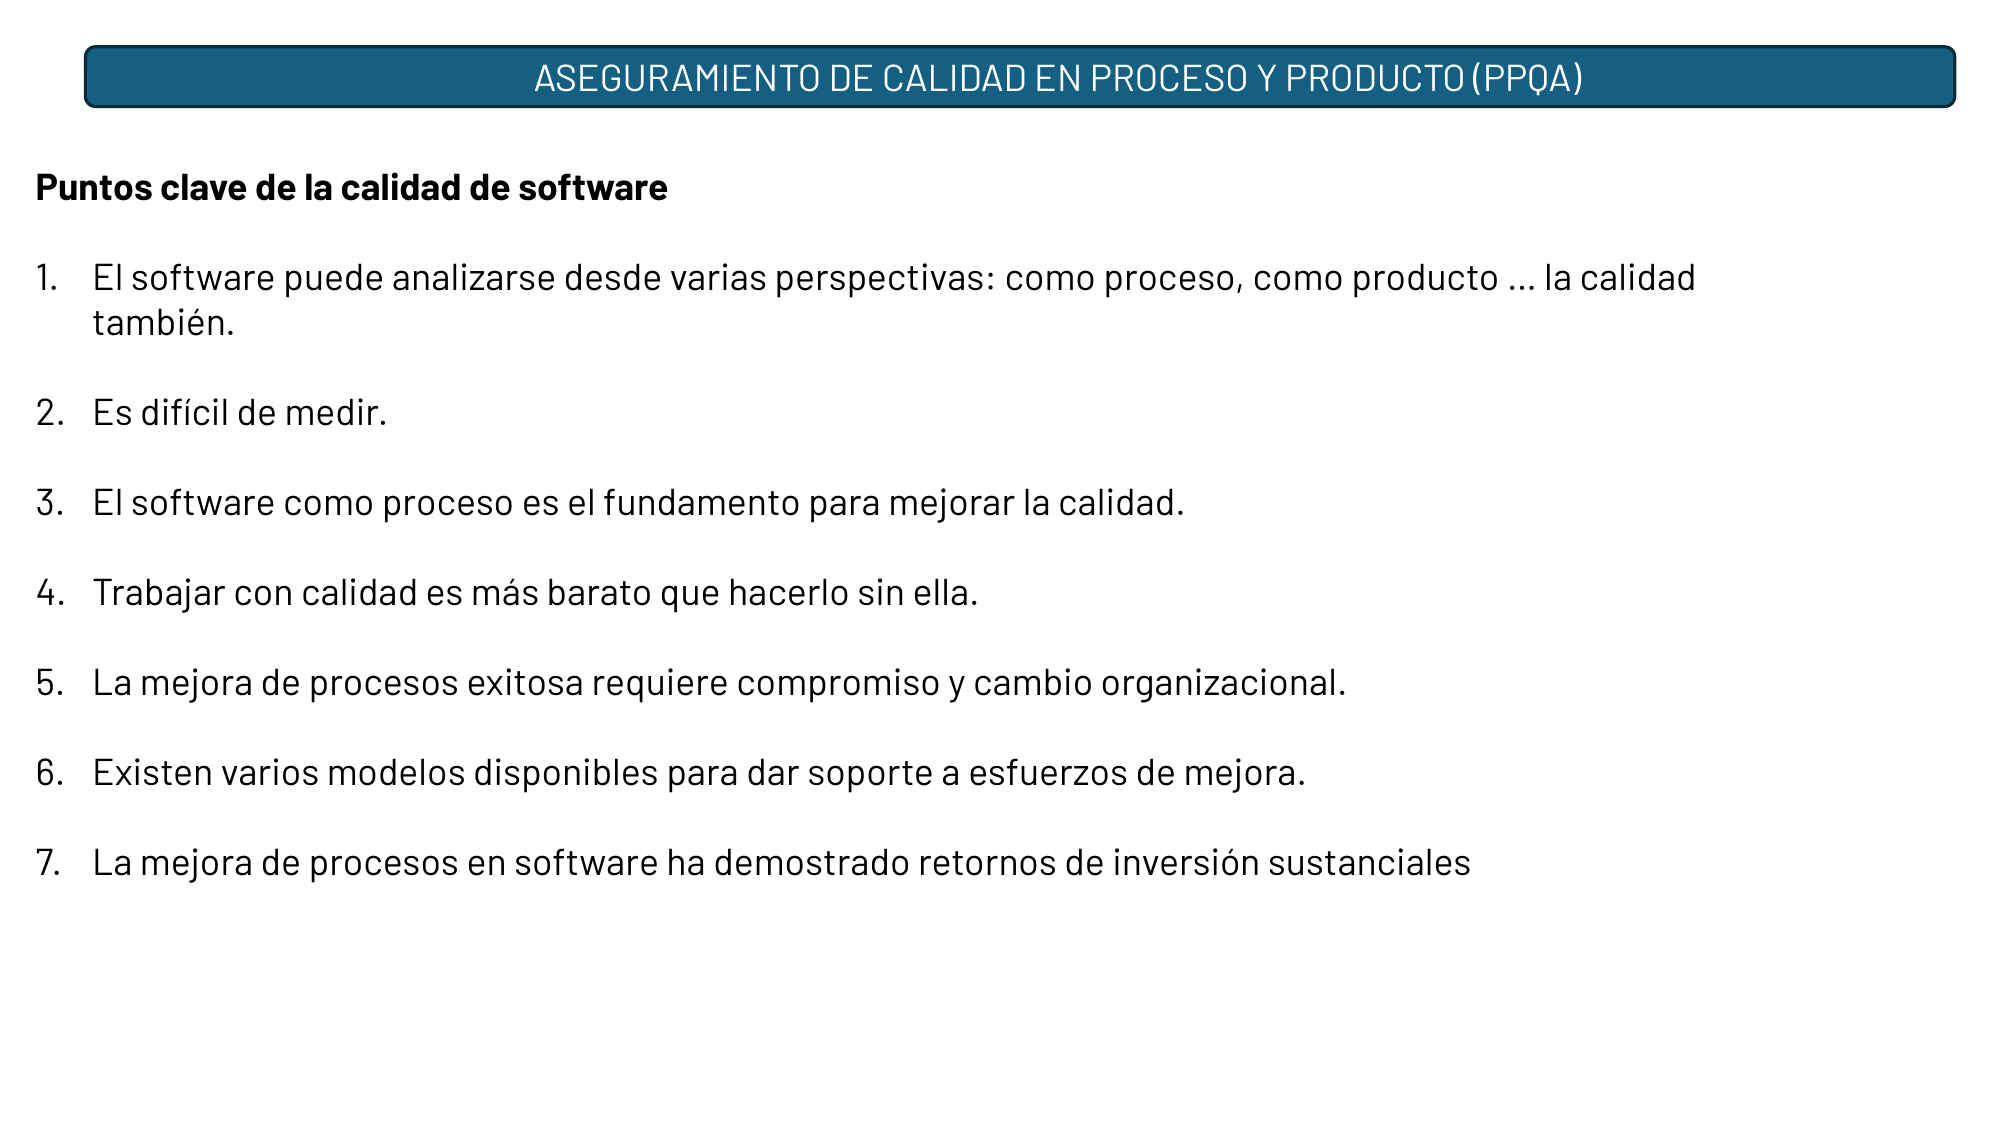

ASEGURAMIENTO DE CALIDAD EN PROCESO Y PRODUCTO (PPQA)

Puntos clave de la calidad de software

El software puede analizarse desde varias perspectivas: como proceso, como producto … la calidad también.

Es difícil de medir.

El software como proceso es el fundamento para mejorar la calidad.

Trabajar con calidad es más barato que hacerlo sin ella.

La mejora de procesos exitosa requiere compromiso y cambio organizacional.

Existen varios modelos disponibles para dar soporte a esfuerzos de mejora.

La mejora de procesos en software ha demostrado retornos de inversión sustanciales